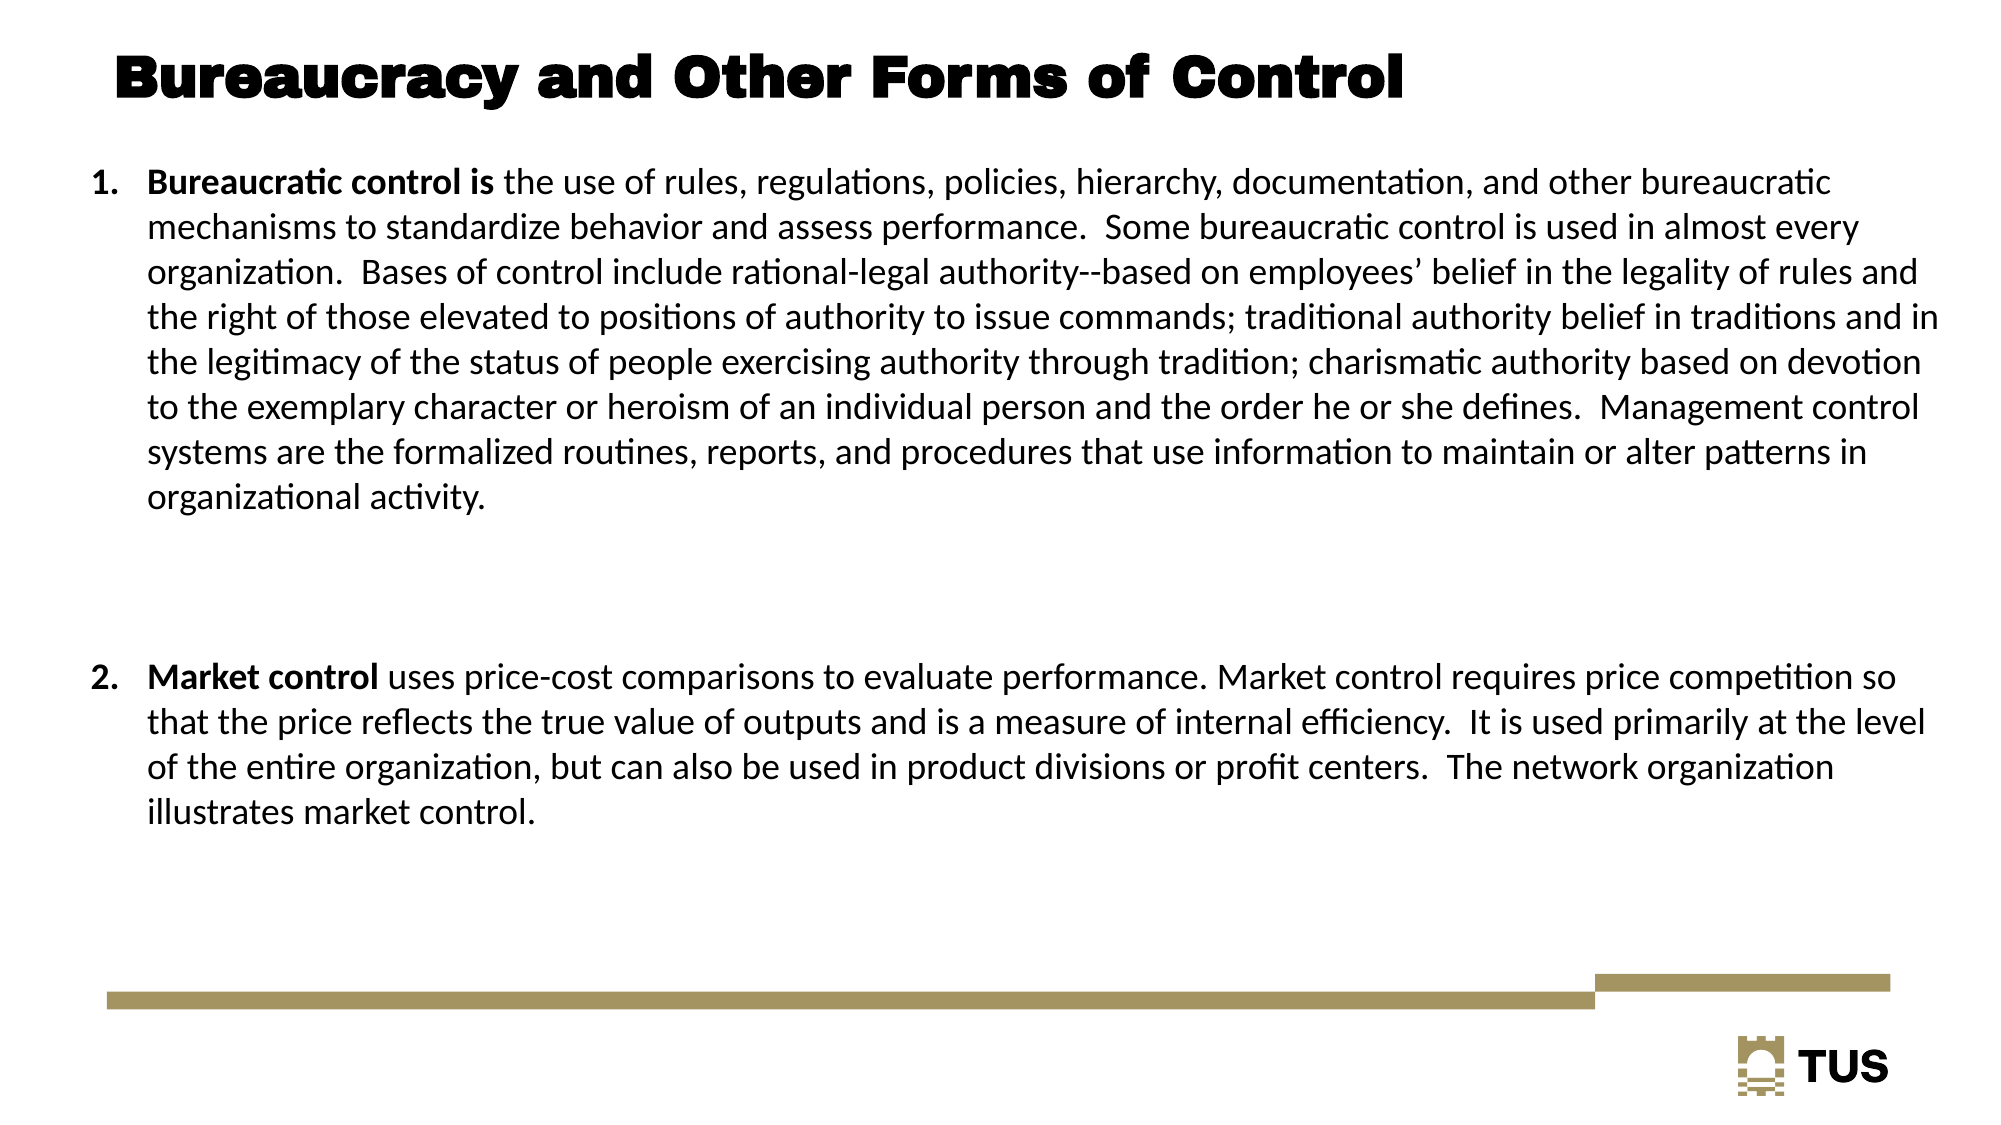

# Bureaucracy and Other Forms of Control

Bureaucratic control is the use of rules, regulations, policies, hierarchy, documentation, and other bureaucratic mechanisms to standardize behavior and assess performance.  Some bureaucratic control is used in almost every organization.  Bases of control include rational-legal authority--based on employees’ belief in the legality of rules and the right of those elevated to positions of authority to issue commands; traditional authority belief in traditions and in the legitimacy of the status of people exercising authority through tradition; charismatic authority based on devotion to the exemplary character or heroism of an individual person and the order he or she defines.  Management control systems are the formalized routines, reports, and procedures that use information to maintain or alter patterns in organizational activity.

Market control uses price-cost comparisons to evaluate performance. Market control requires price competition so that the price reflects the true value of outputs and is a measure of internal efficiency.  It is used primarily at the level of the entire organization, but can also be used in product divisions or profit centers.  The network organization illustrates market control.